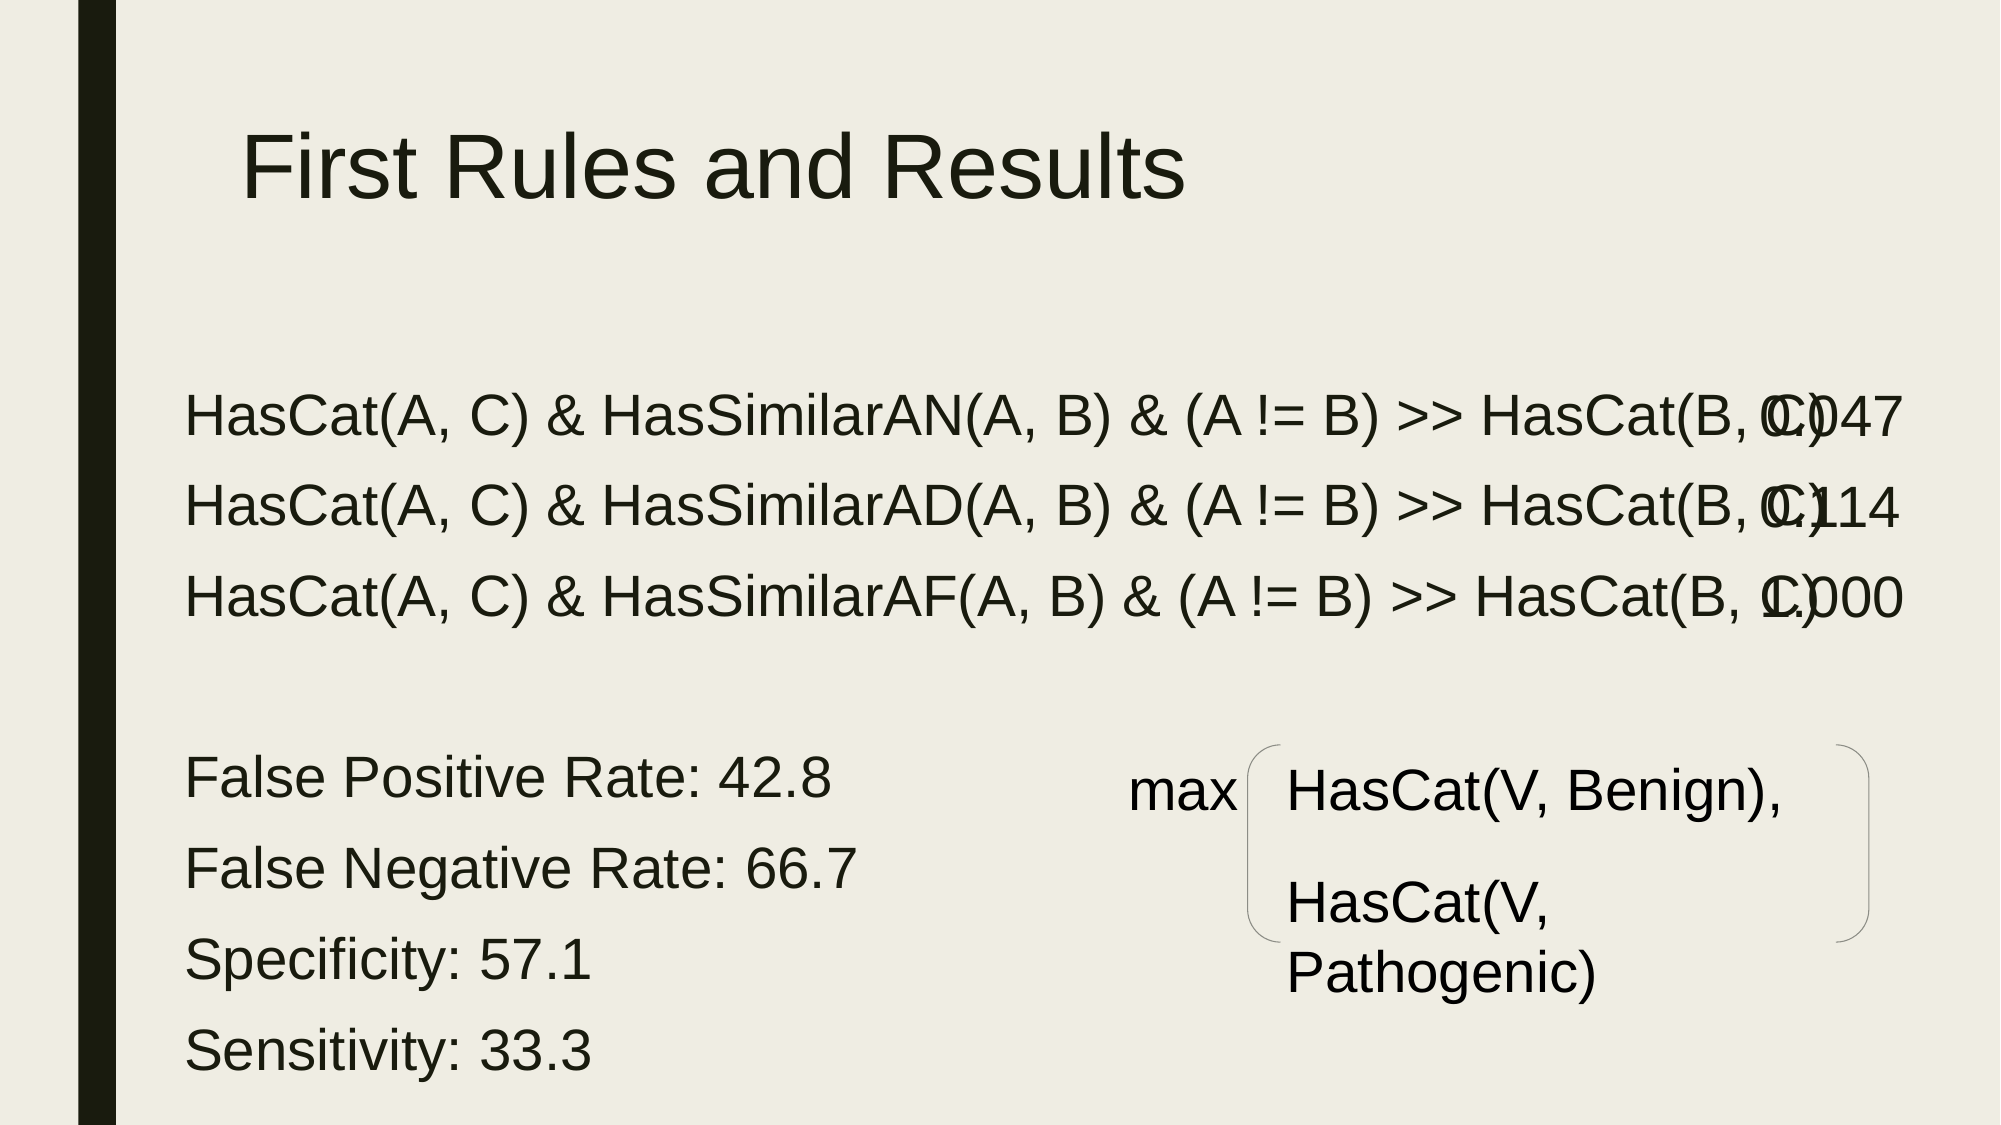

# First Rules and Results
HasCat(A, C) & HasSimilarAN(A, B) & (A != B) >> HasCat(B, C)
HasCat(A, C) & HasSimilarAD(A, B) & (A != B) >> HasCat(B, C)
HasCat(A, C) & HasSimilarAF(A, B) & (A != B) >> HasCat(B, C)

False Positive Rate: 42.8
False Negative Rate: 66.7
Specificity: 57.1
Sensitivity: 33.3
0.047
0.114
1.000
max

HasCat(V, Benign),
HasCat(V, Pathogenic)